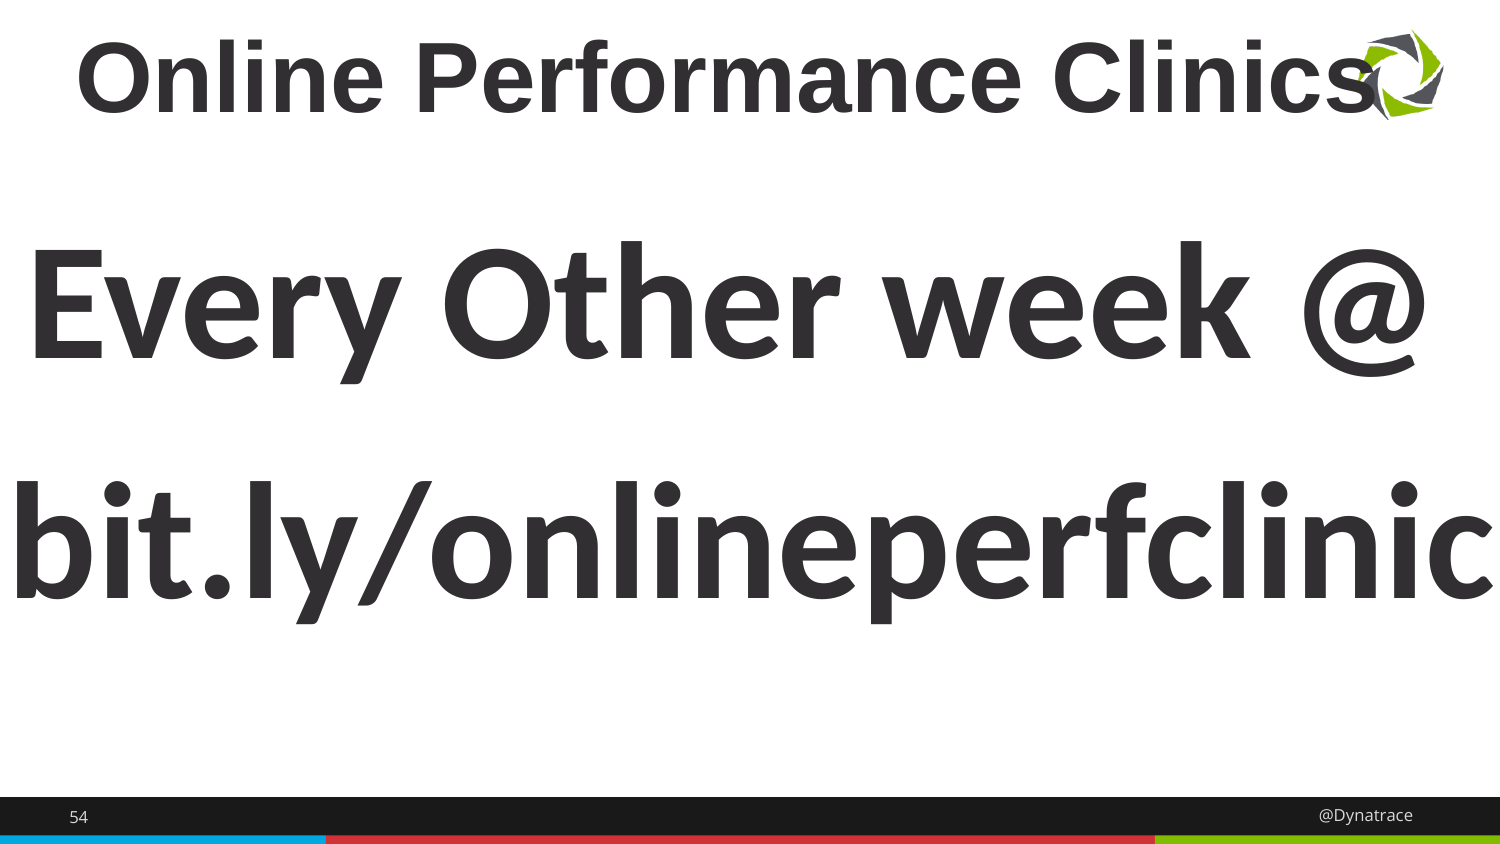

# Online Performance Clinics
Every Other week @

bit.ly/onlineperfclinic